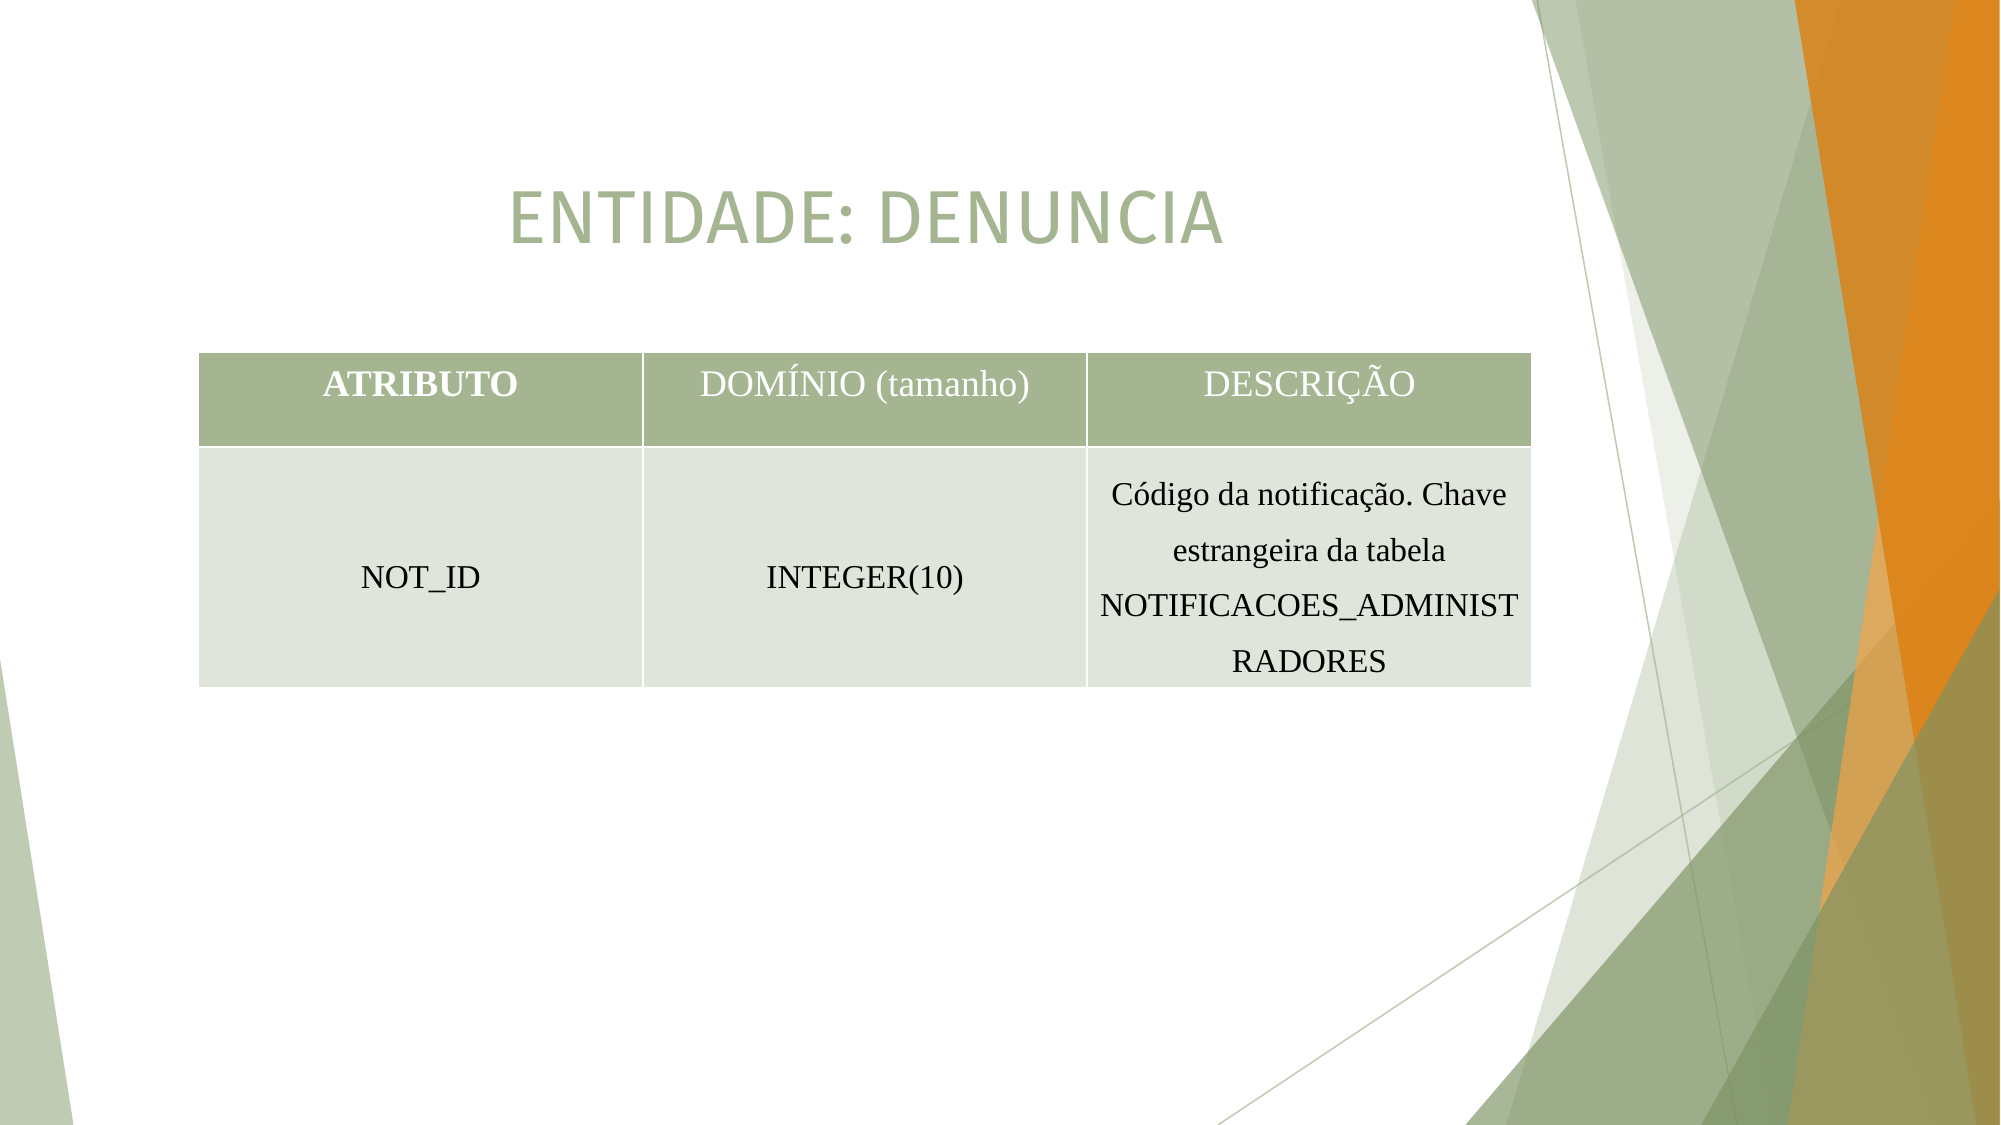

# ENTIDADE: DENUNCIA
| ATRIBUTO | DOMÍNIO (tamanho) | DESCRIÇÃO |
| --- | --- | --- |
| NOT\_ID | INTEGER(10) | Código da notificação. Chave estrangeira da tabela NOTIFICACOES\_ADMINISTRADORES |